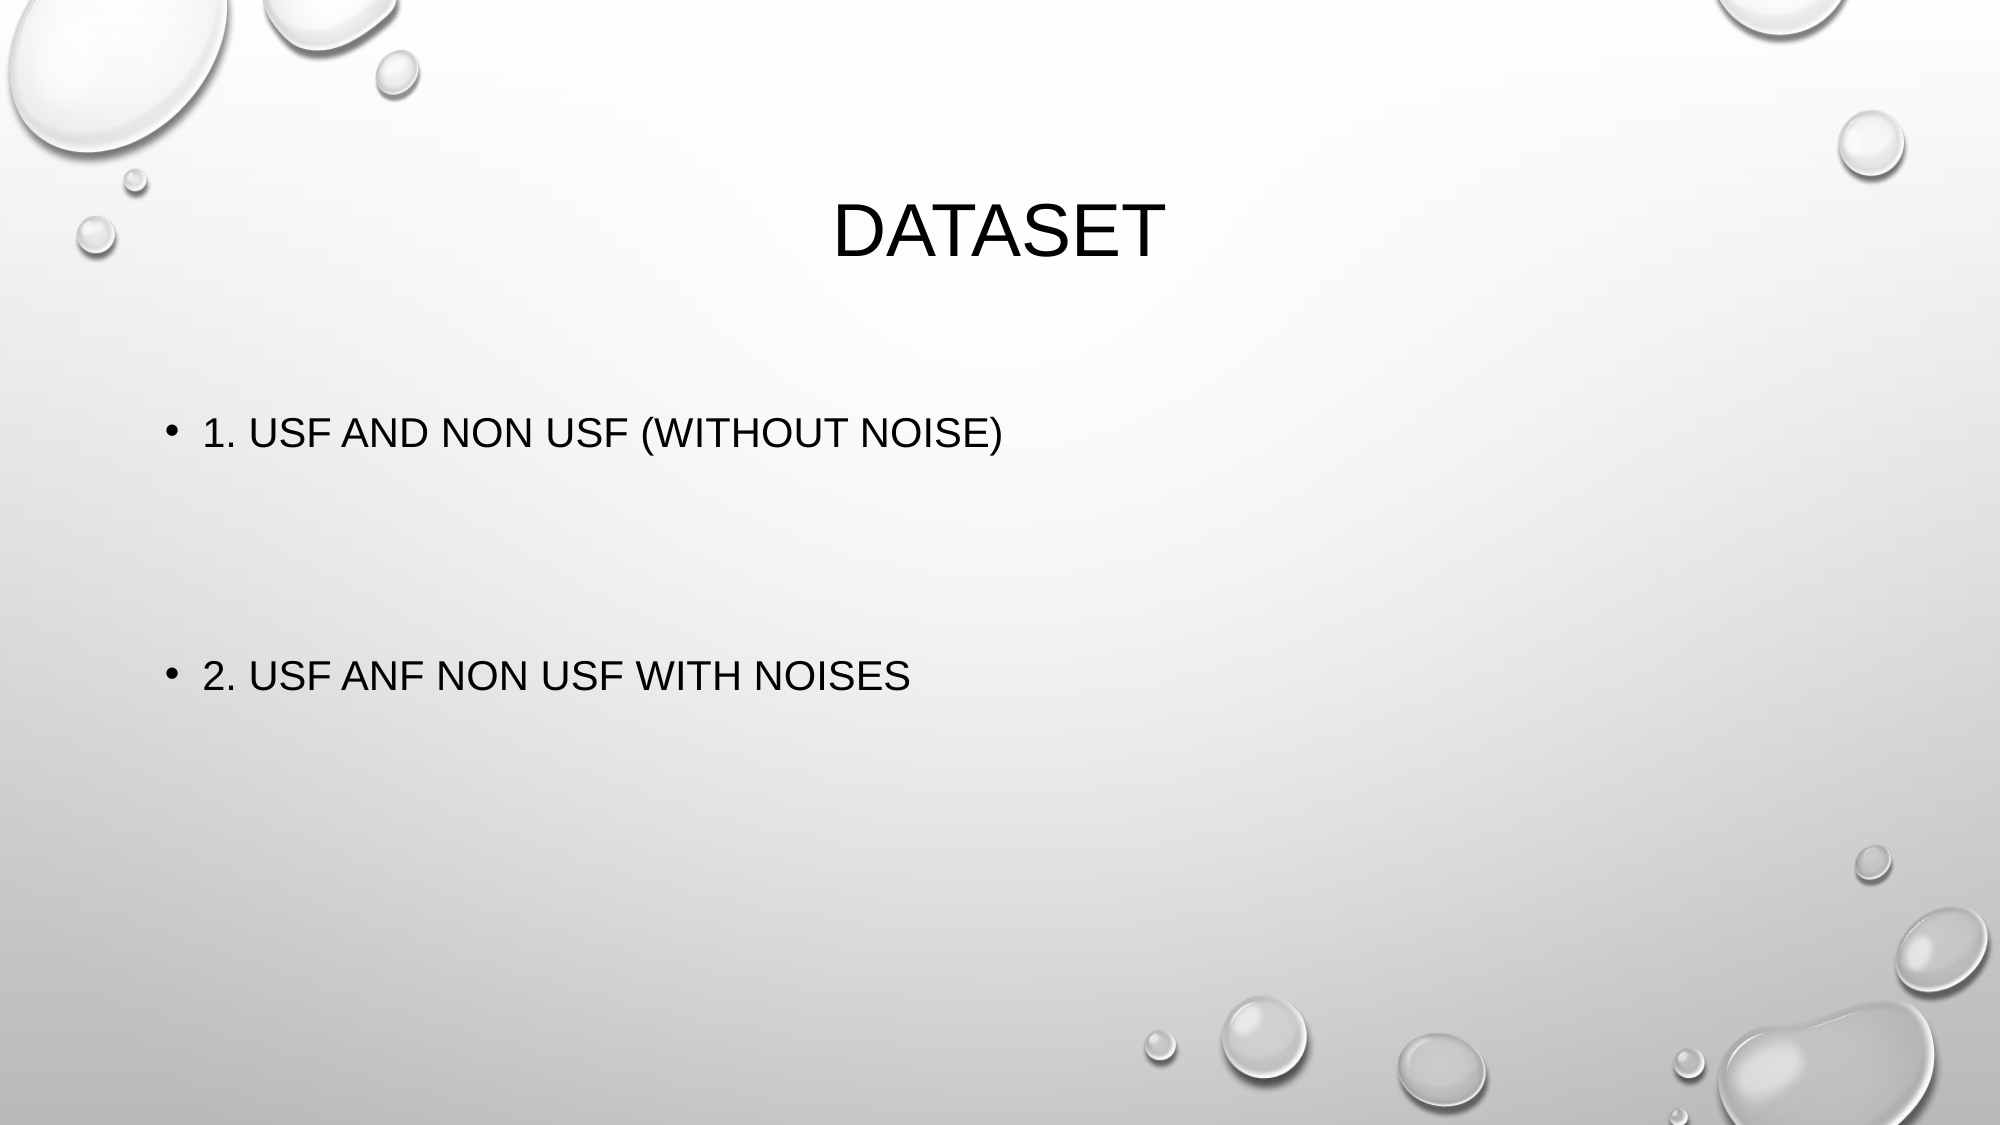

# dATASET
1. usf AND Non USF (Without Noise)

2. USF anf Non USF with Noises